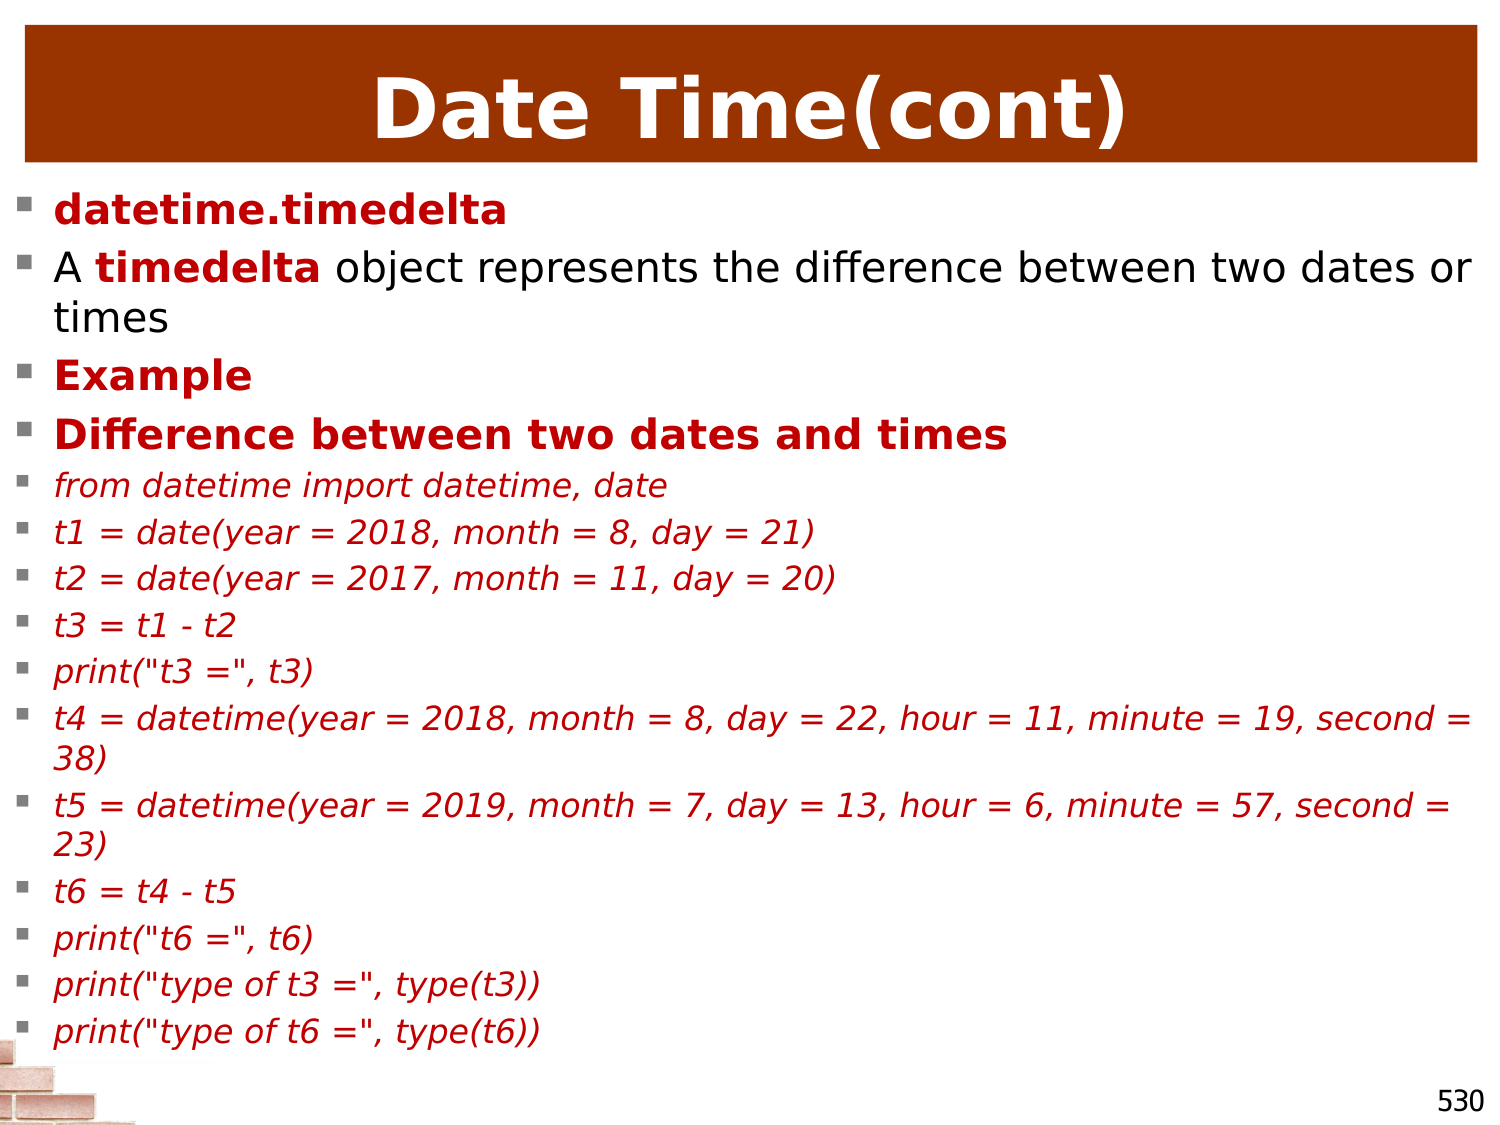

# Date Time(cont)
datetime.timedelta
A timedelta object represents the difference between two dates or times
Example
Difference between two dates and times
from datetime import datetime, date
t1 = date(year = 2018, month = 8, day = 21)
t2 = date(year = 2017, month = 11, day = 20)
t3 = t1 - t2
print("t3 =", t3)
t4 = datetime(year = 2018, month = 8, day = 22, hour = 11, minute = 19, second = 38)
t5 = datetime(year = 2019, month = 7, day = 13, hour = 6, minute = 57, second = 23)
t6 = t4 - t5
print("t6 =", t6)
print("type of t3 =", type(t3))
print("type of t6 =", type(t6))
530